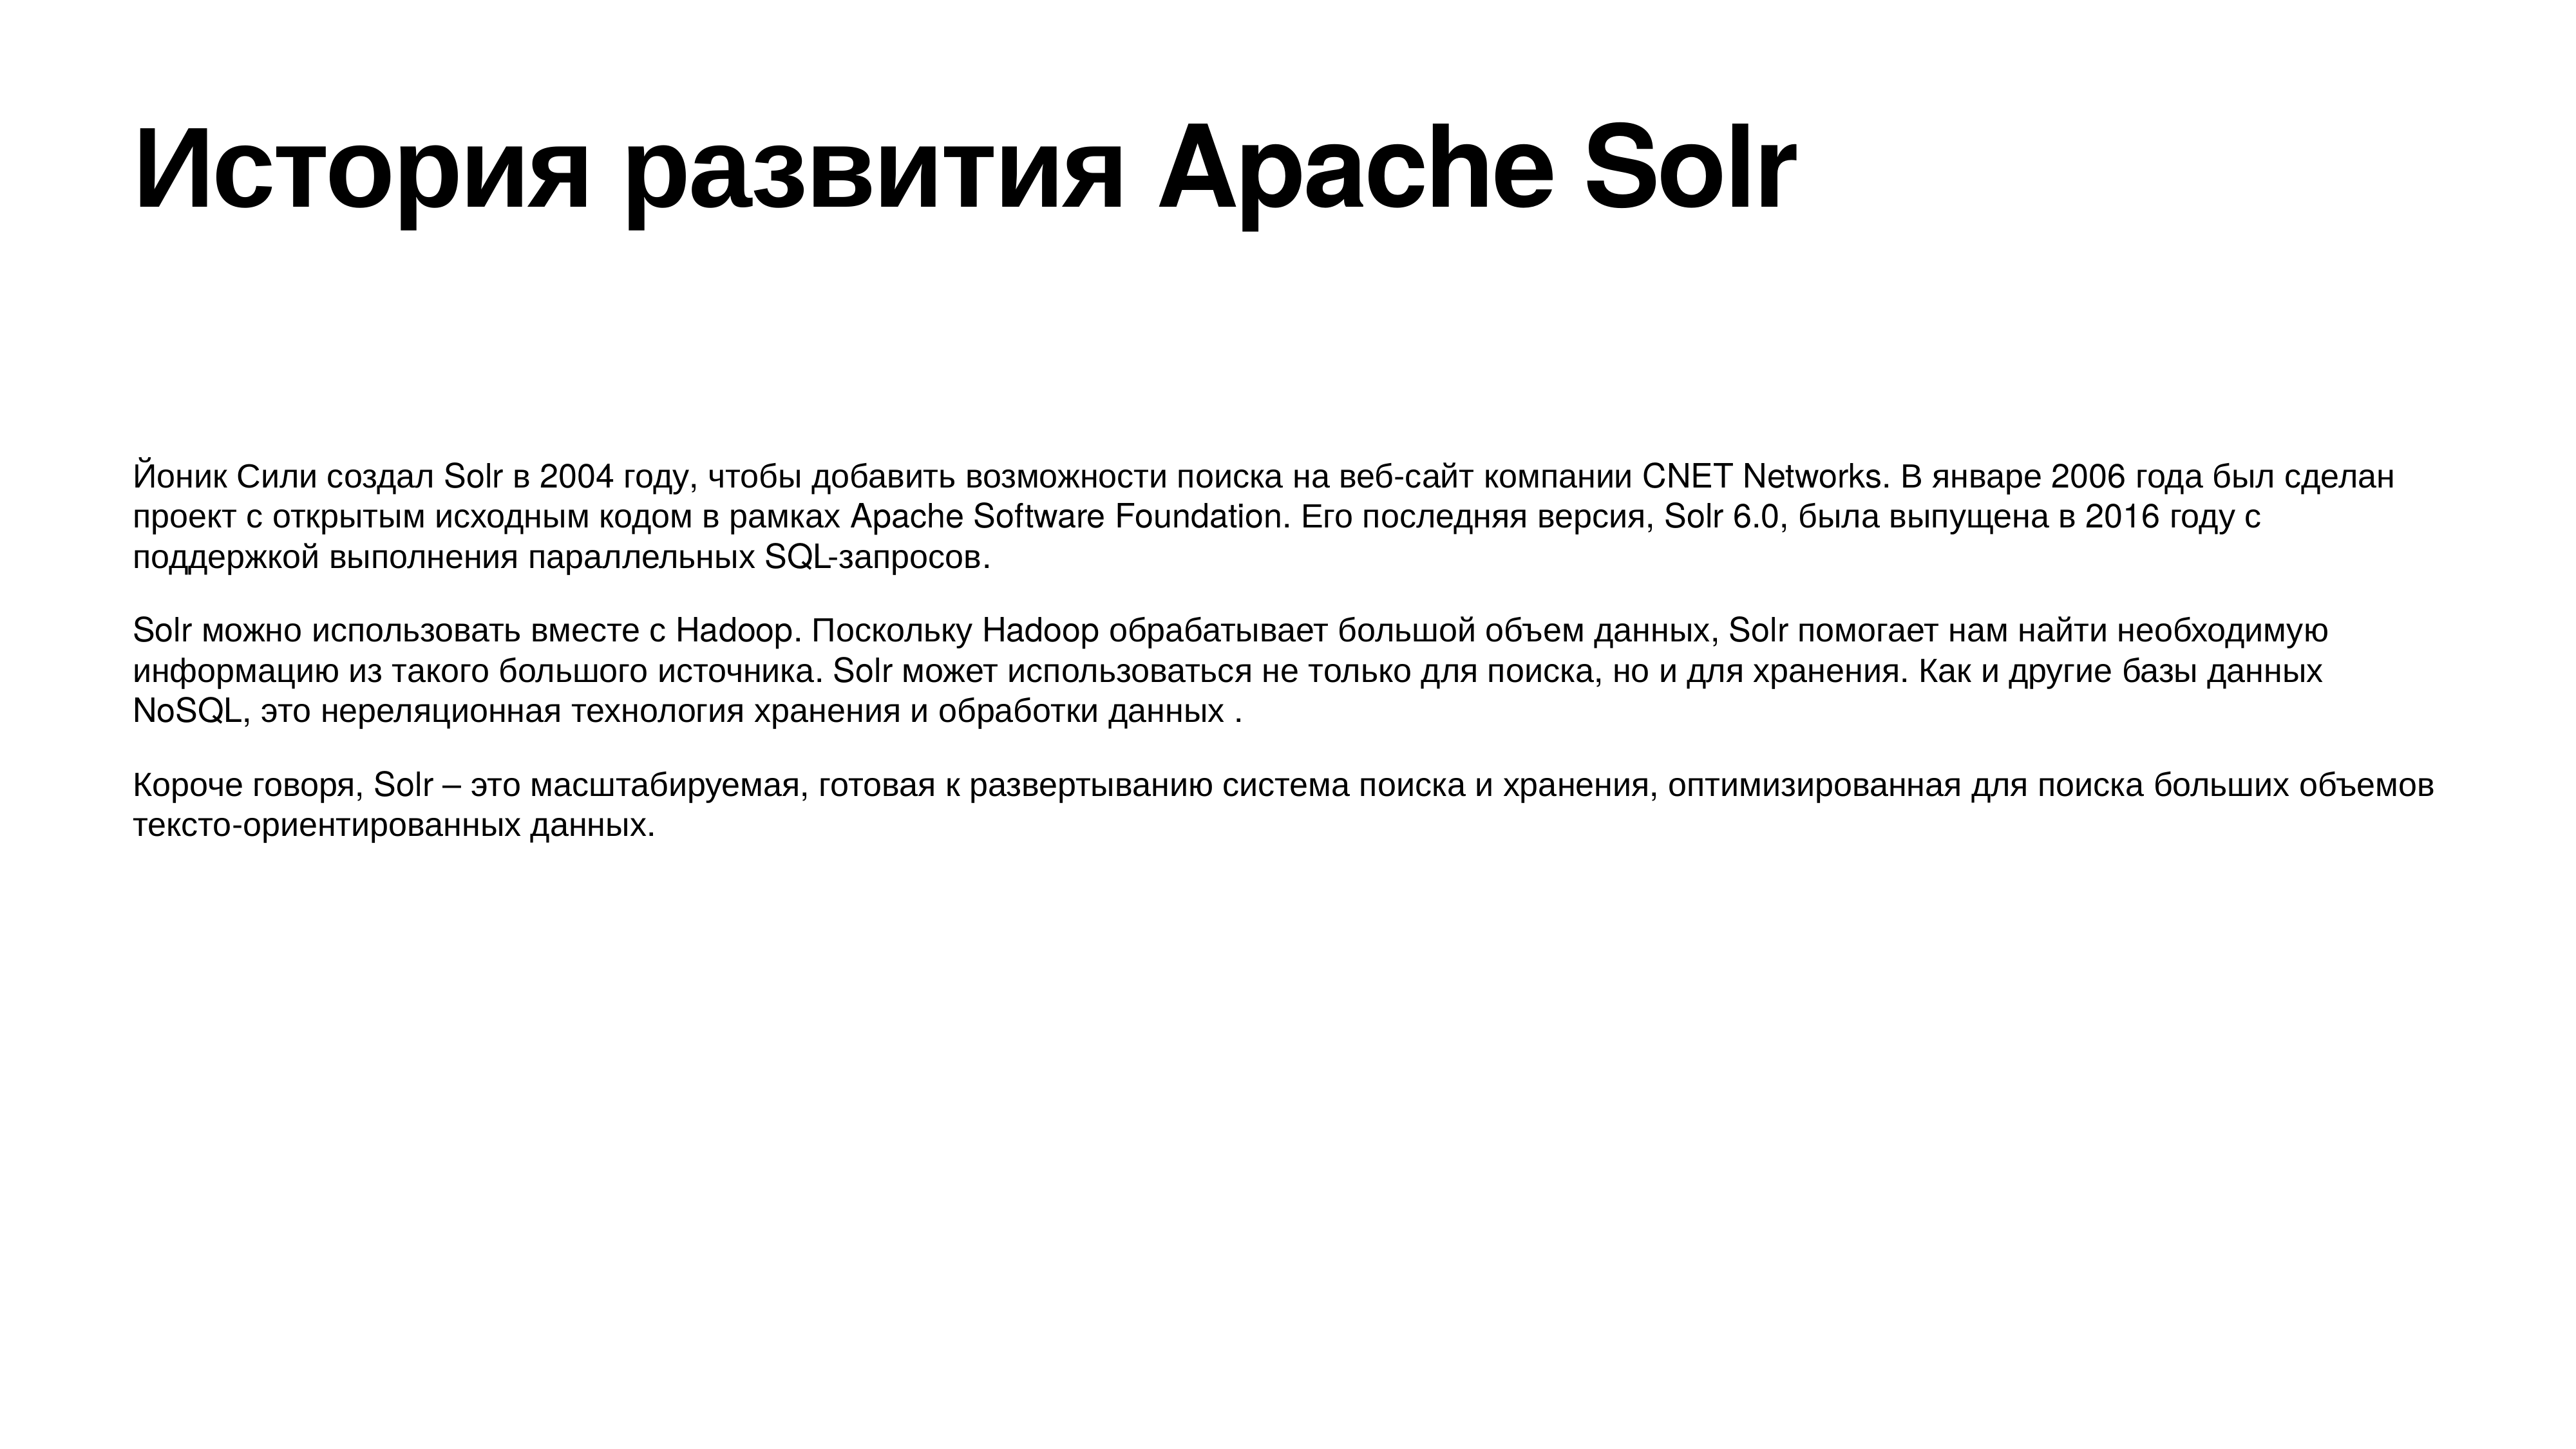

# История развития Apache Solr
Йоник Сили создал Solr в 2004 году, чтобы добавить возможности поиска на веб-сайт компании CNET Networks. В январе 2006 года был сделан проект с открытым исходным кодом в рамках Apache Software Foundation. Его последняя версия, Solr 6.0, была выпущена в 2016 году с поддержкой выполнения параллельных SQL-запросов.
Solr можно использовать вместе с Hadoop. Поскольку Hadoop обрабатывает большой объем данных, Solr помогает нам найти необходимую информацию из такого большого источника. Solr может использоваться не только для поиска, но и для хранения. Как и другие базы данных NoSQL, это нереляционная технология хранения и обработки данных .
Короче говоря, Solr – это масштабируемая, готовая к развертыванию система поиска и хранения, оптимизированная для поиска больших объемов тексто-ориентированных данных.